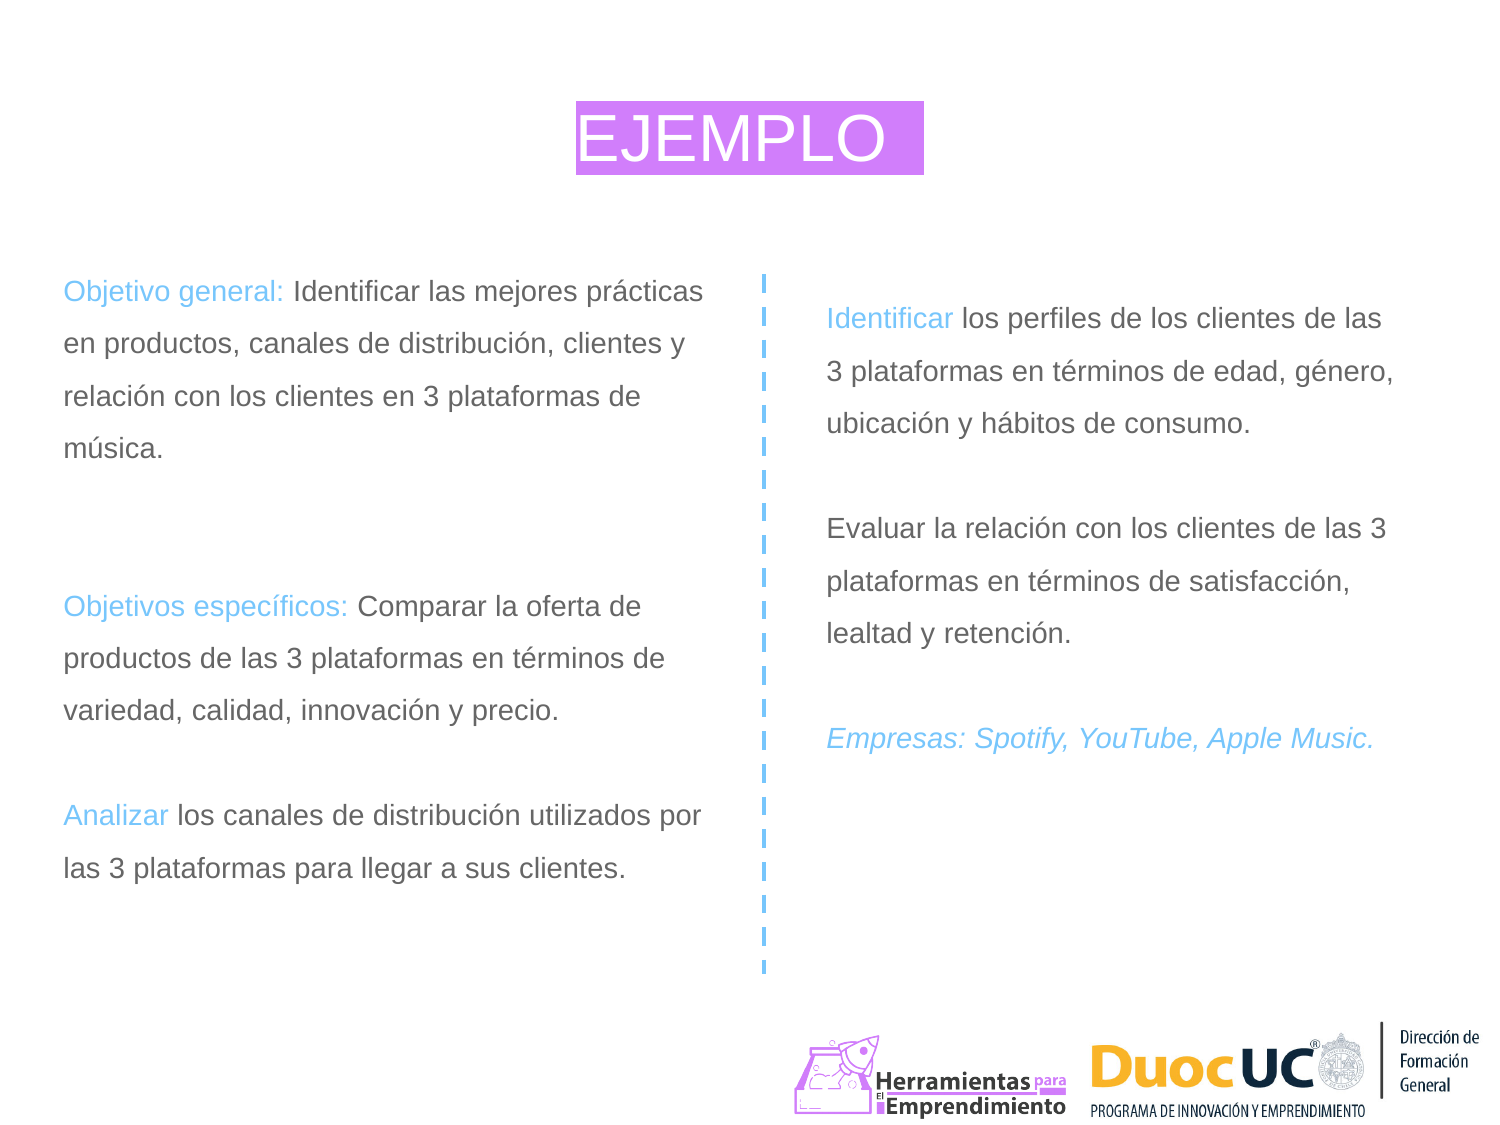

EJEMPLO
Objetivo general: Identificar las mejores prácticas en productos, canales de distribución, clientes y relación con los clientes en 3 plataformas de música.

Objetivos específicos: Comparar la oferta de productos de las 3 plataformas en términos de variedad, calidad, innovación y precio.

Analizar los canales de distribución utilizados por las 3 plataformas para llegar a sus clientes.

Identificar los perfiles de los clientes de las 3 plataformas en términos de edad, género, ubicación y hábitos de consumo.

Evaluar la relación con los clientes de las 3 plataformas en términos de satisfacción, lealtad y retención.

Empresas: Spotify, YouTube, Apple Music.